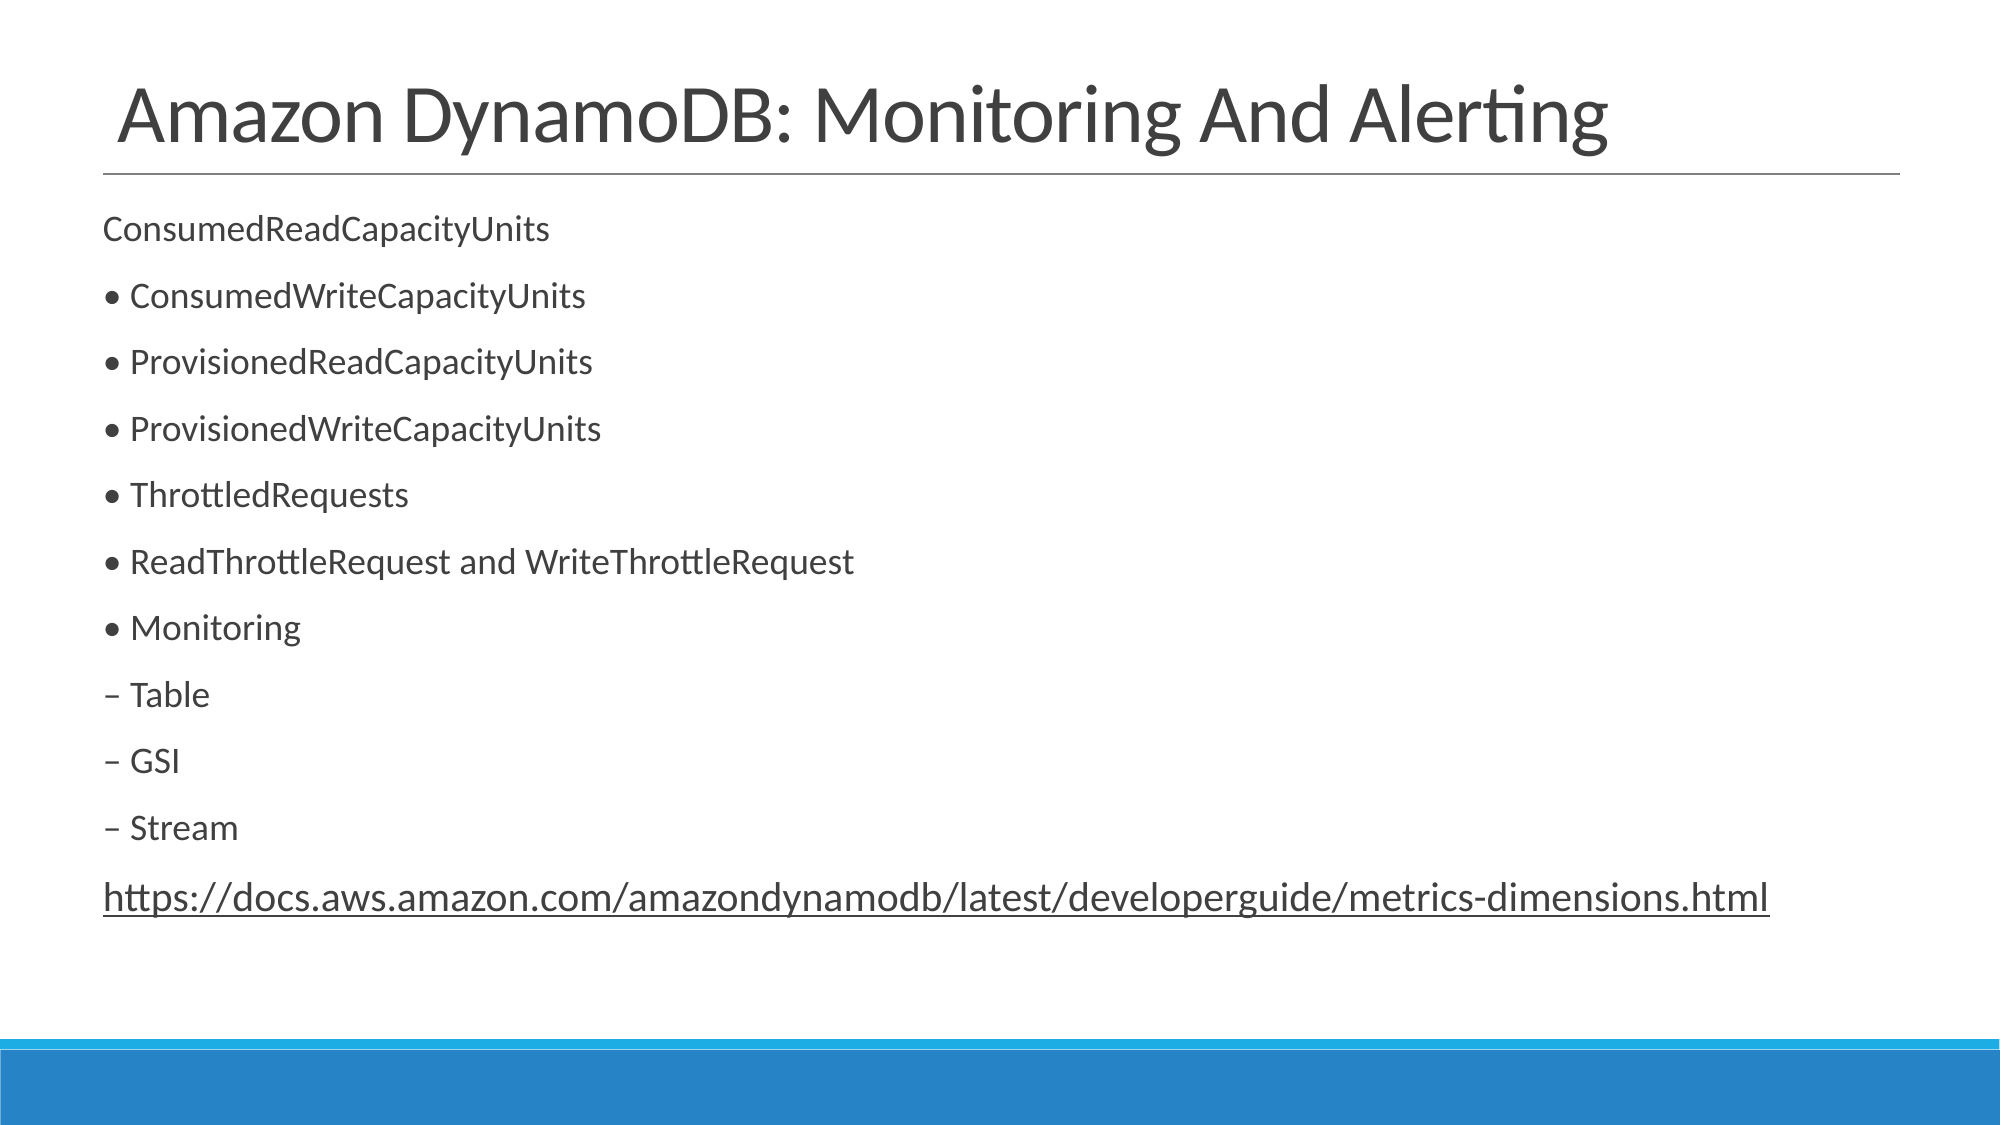

# Amazon DynamoDB: Monitoring And Alerting
ConsumedReadCapacityUnits
• ConsumedWriteCapacityUnits
• ProvisionedReadCapacityUnits
• ProvisionedWriteCapacityUnits
• ThrottledRequests
• ReadThrottleRequest and WriteThrottleRequest
• Monitoring
– Table
– GSI
– Stream
https://docs.aws.amazon.com/amazondynamodb/latest/developerguide/metrics-dimensions.html